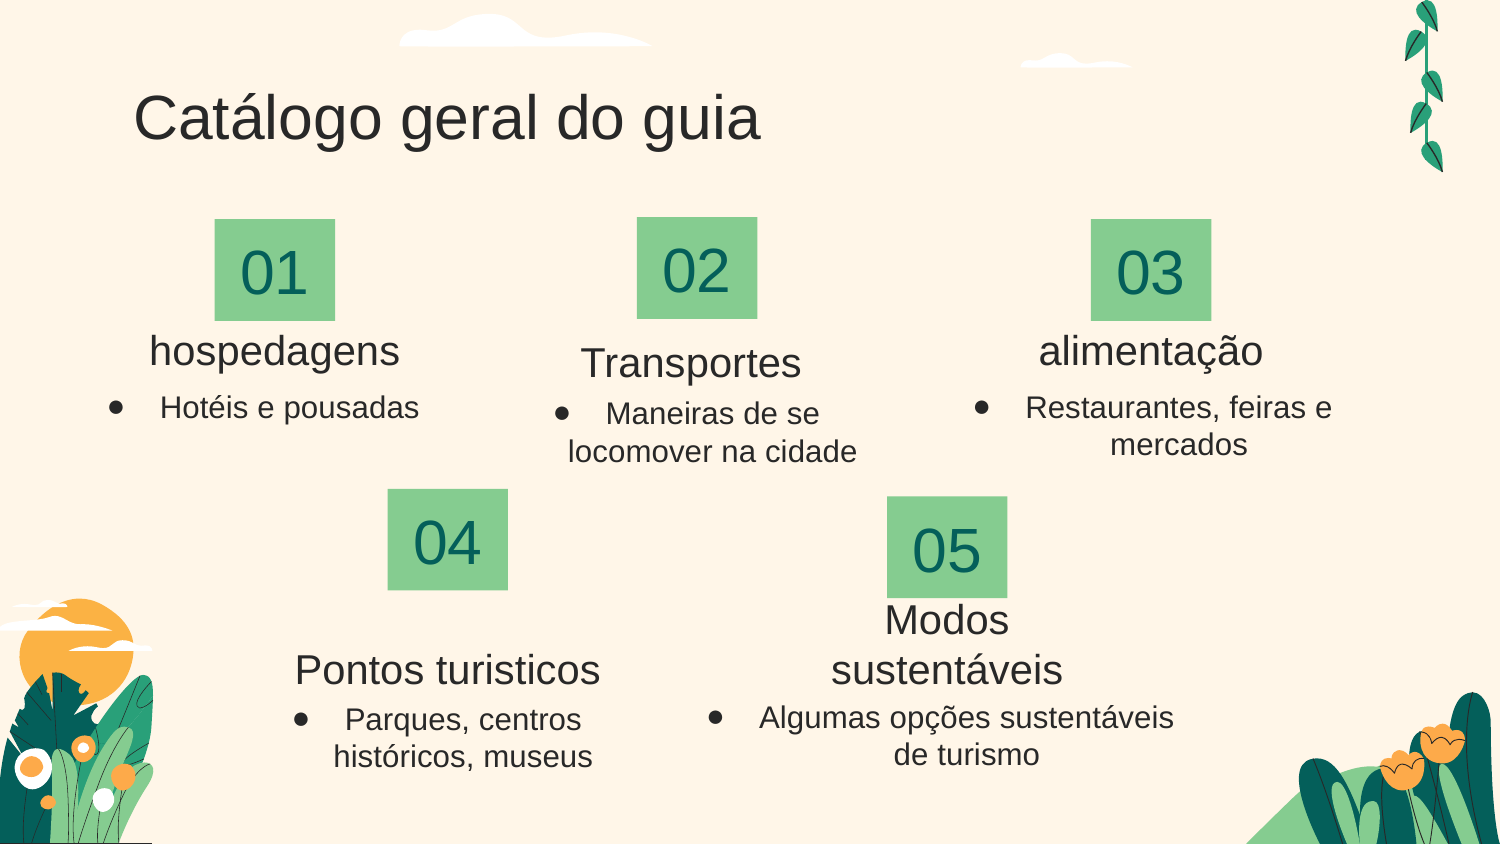

# Catálogo geral do guia
02
01
03
hospedagens
alimentação
Transportes
Hotéis e pousadas
Restaurantes, feiras e mercados
Maneiras de se locomover na cidade
04
05
Pontos turisticos
Modos sustentáveis
Algumas opções sustentáveis de turismo
Parques, centros históricos, museus